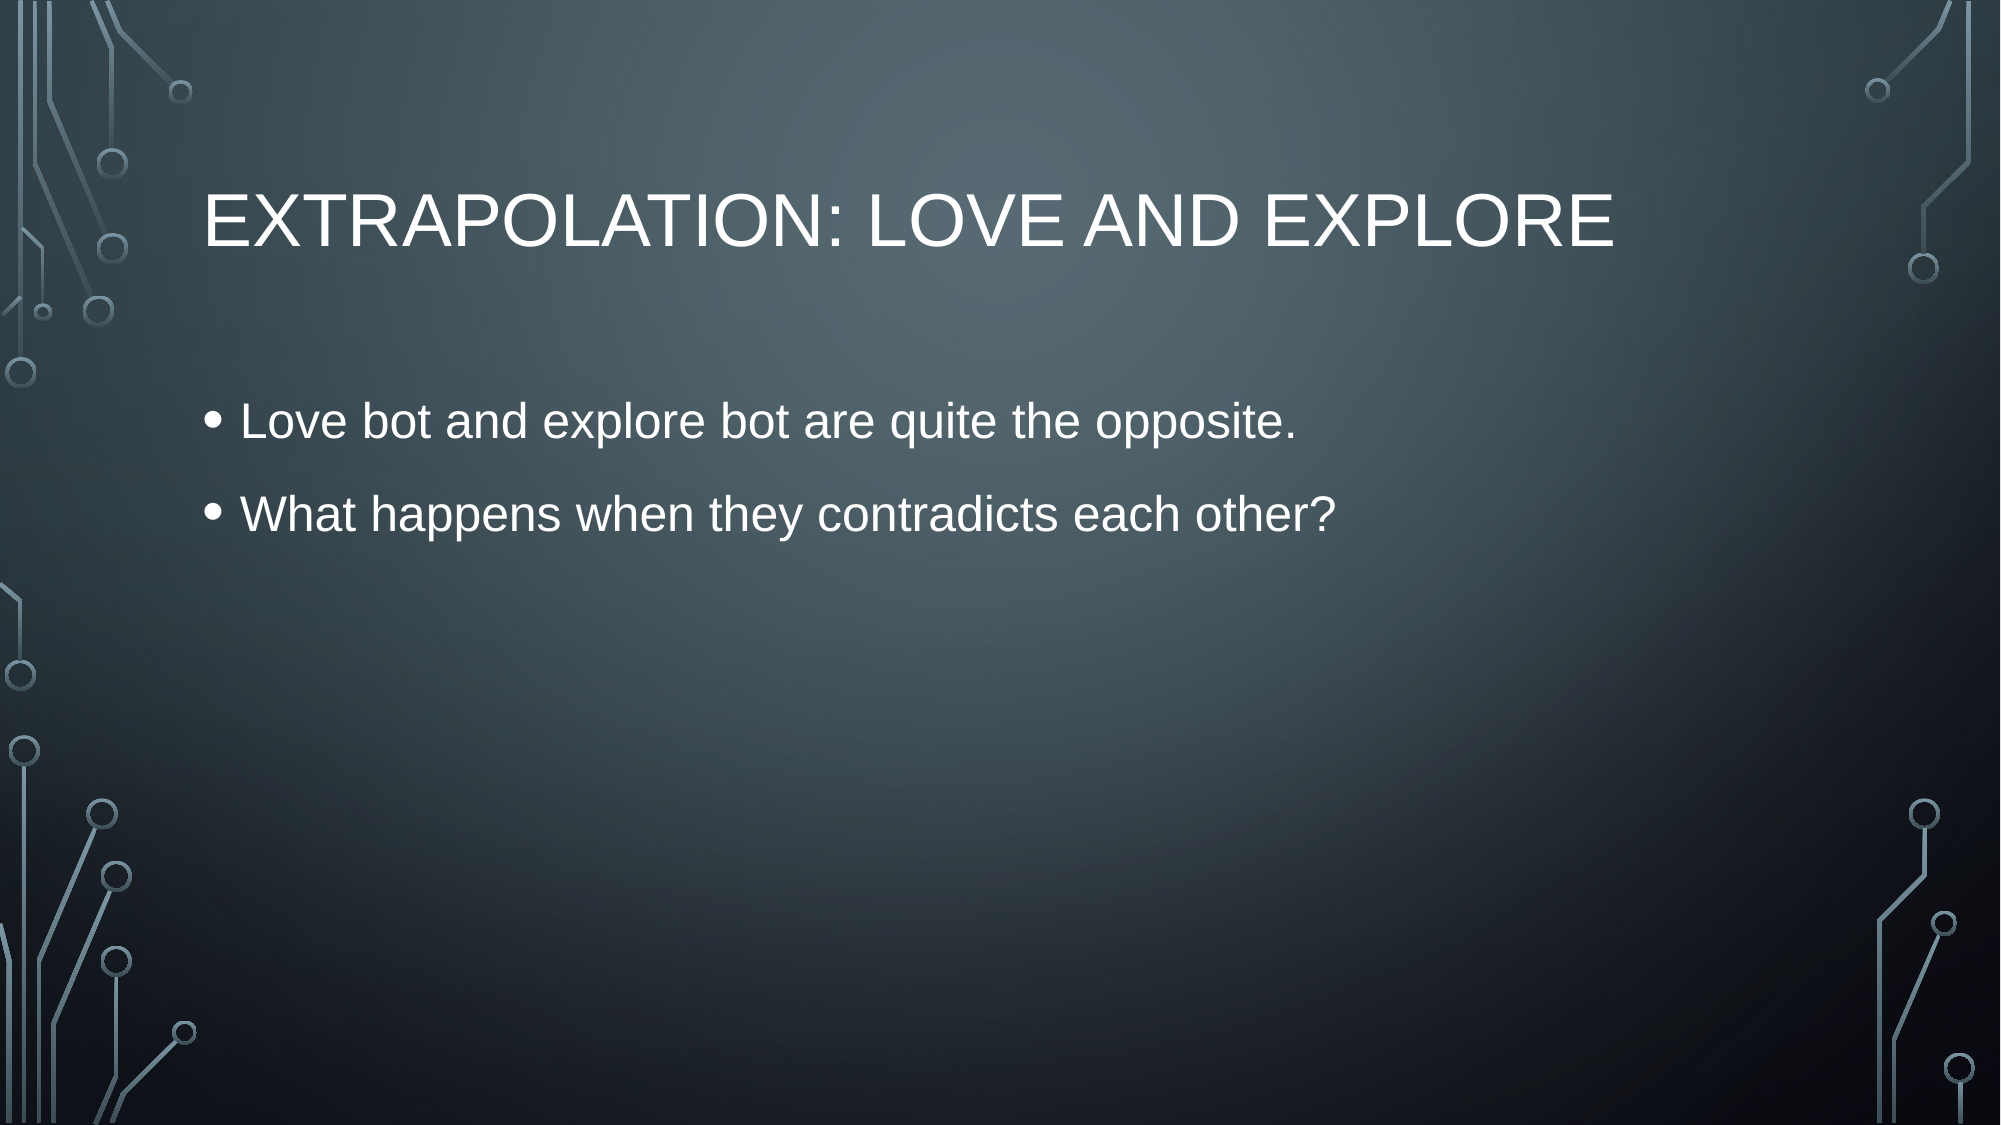

# Extrapolation: love and explore
Love bot and explore bot are quite the opposite.
What happens when they contradicts each other?